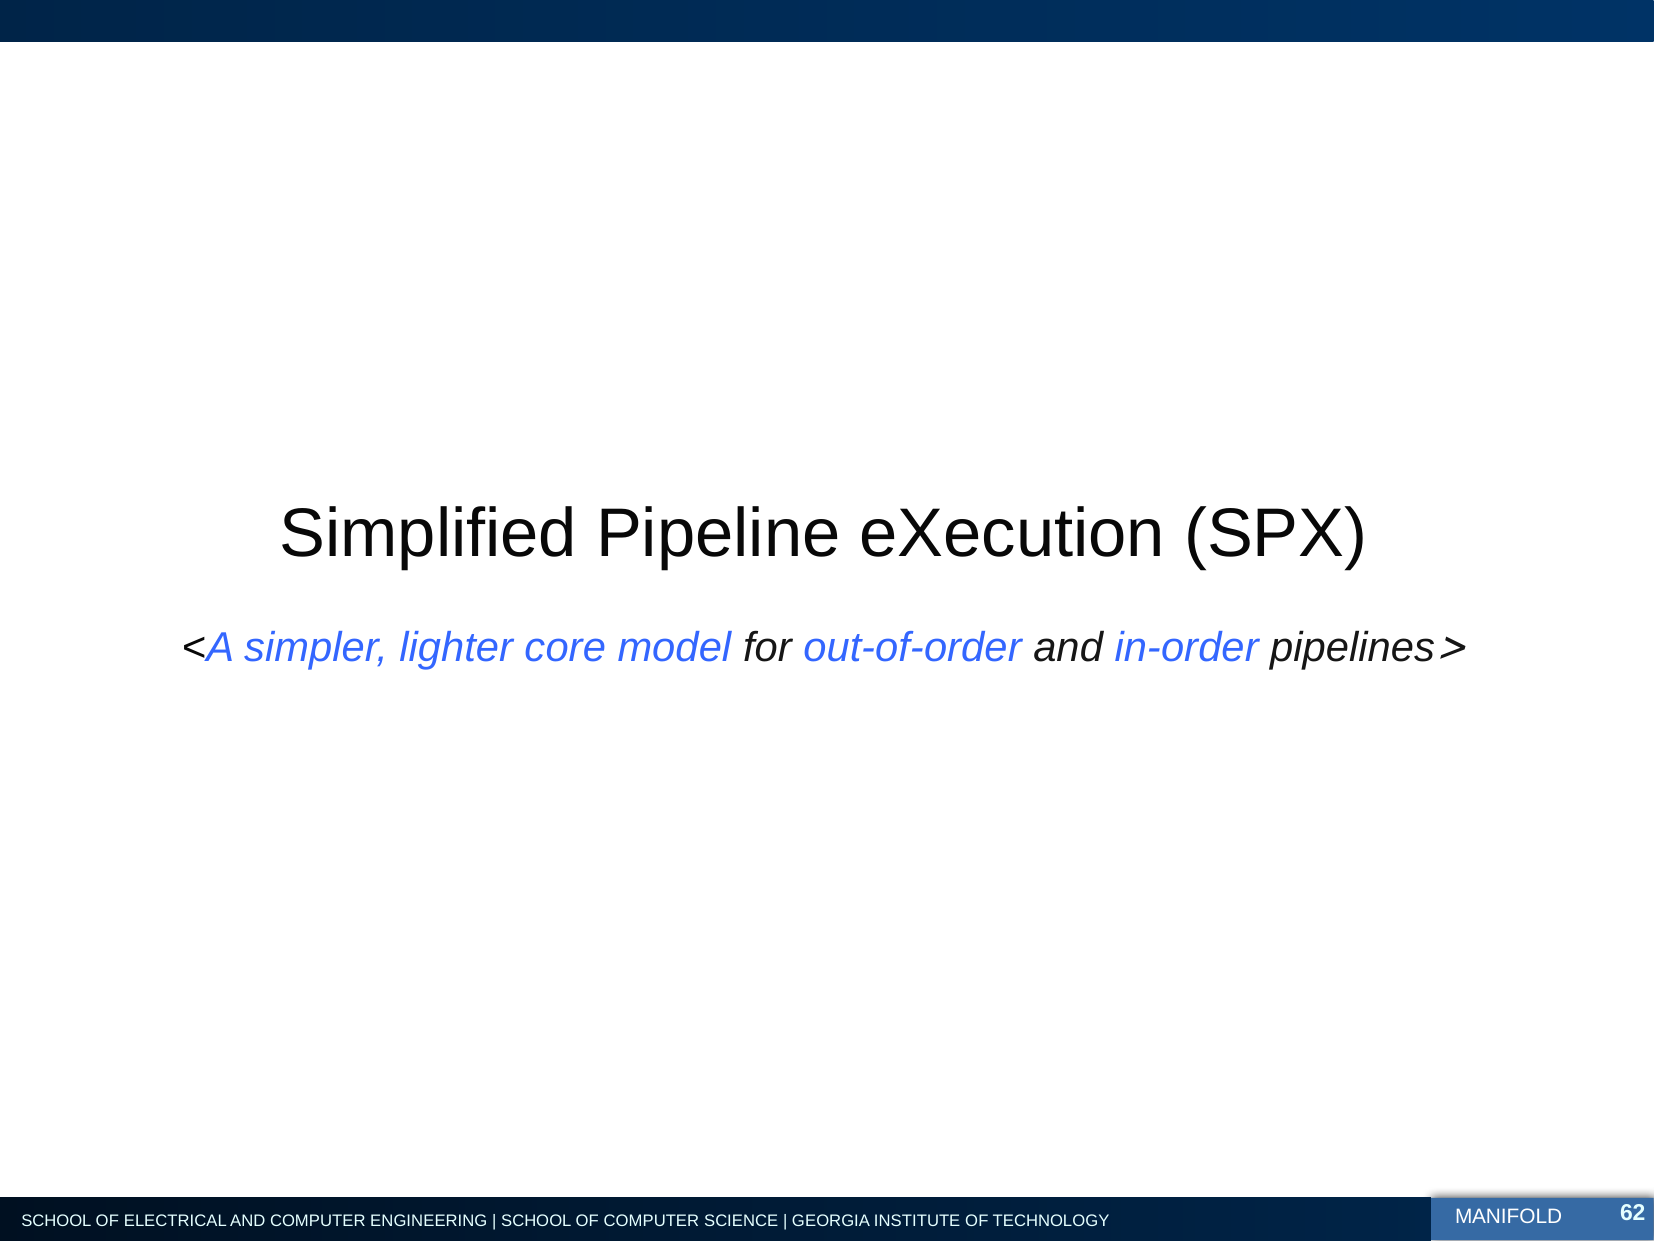

# Simplified Pipeline eXecution (SPX) <A simpler, lighter core model for out-of-order and in-order pipelines>
62